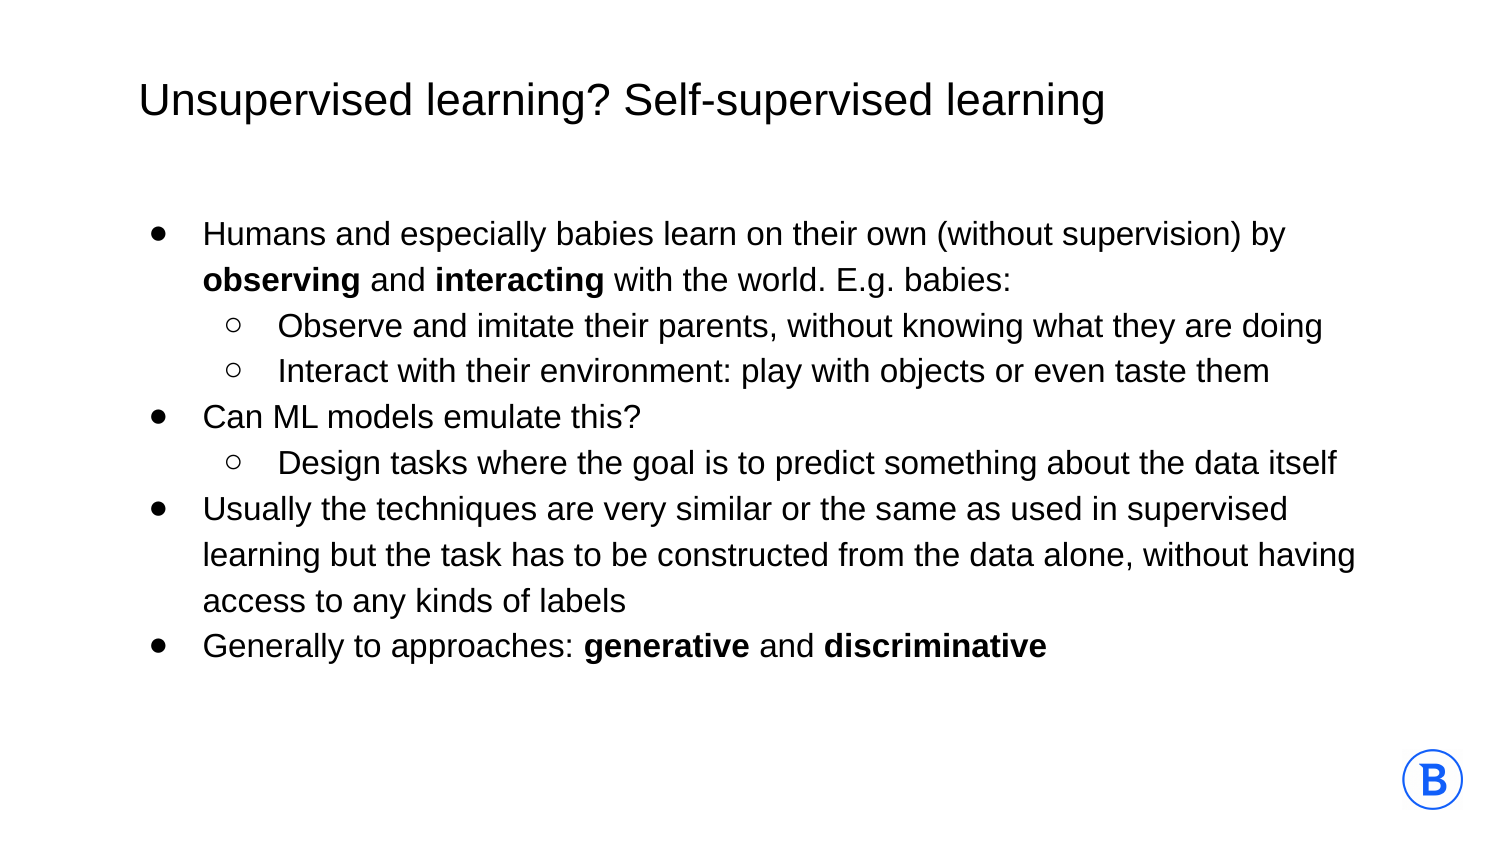

# Unsupervised learning? Self-supervised learning
Humans and especially babies learn on their own (without supervision) by observing and interacting with the world. E.g. babies:
Observe and imitate their parents, without knowing what they are doing
Interact with their environment: play with objects or even taste them
Can ML models emulate this?
Design tasks where the goal is to predict something about the data itself
Usually the techniques are very similar or the same as used in supervised learning but the task has to be constructed from the data alone, without having access to any kinds of labels
Generally to approaches: generative and discriminative